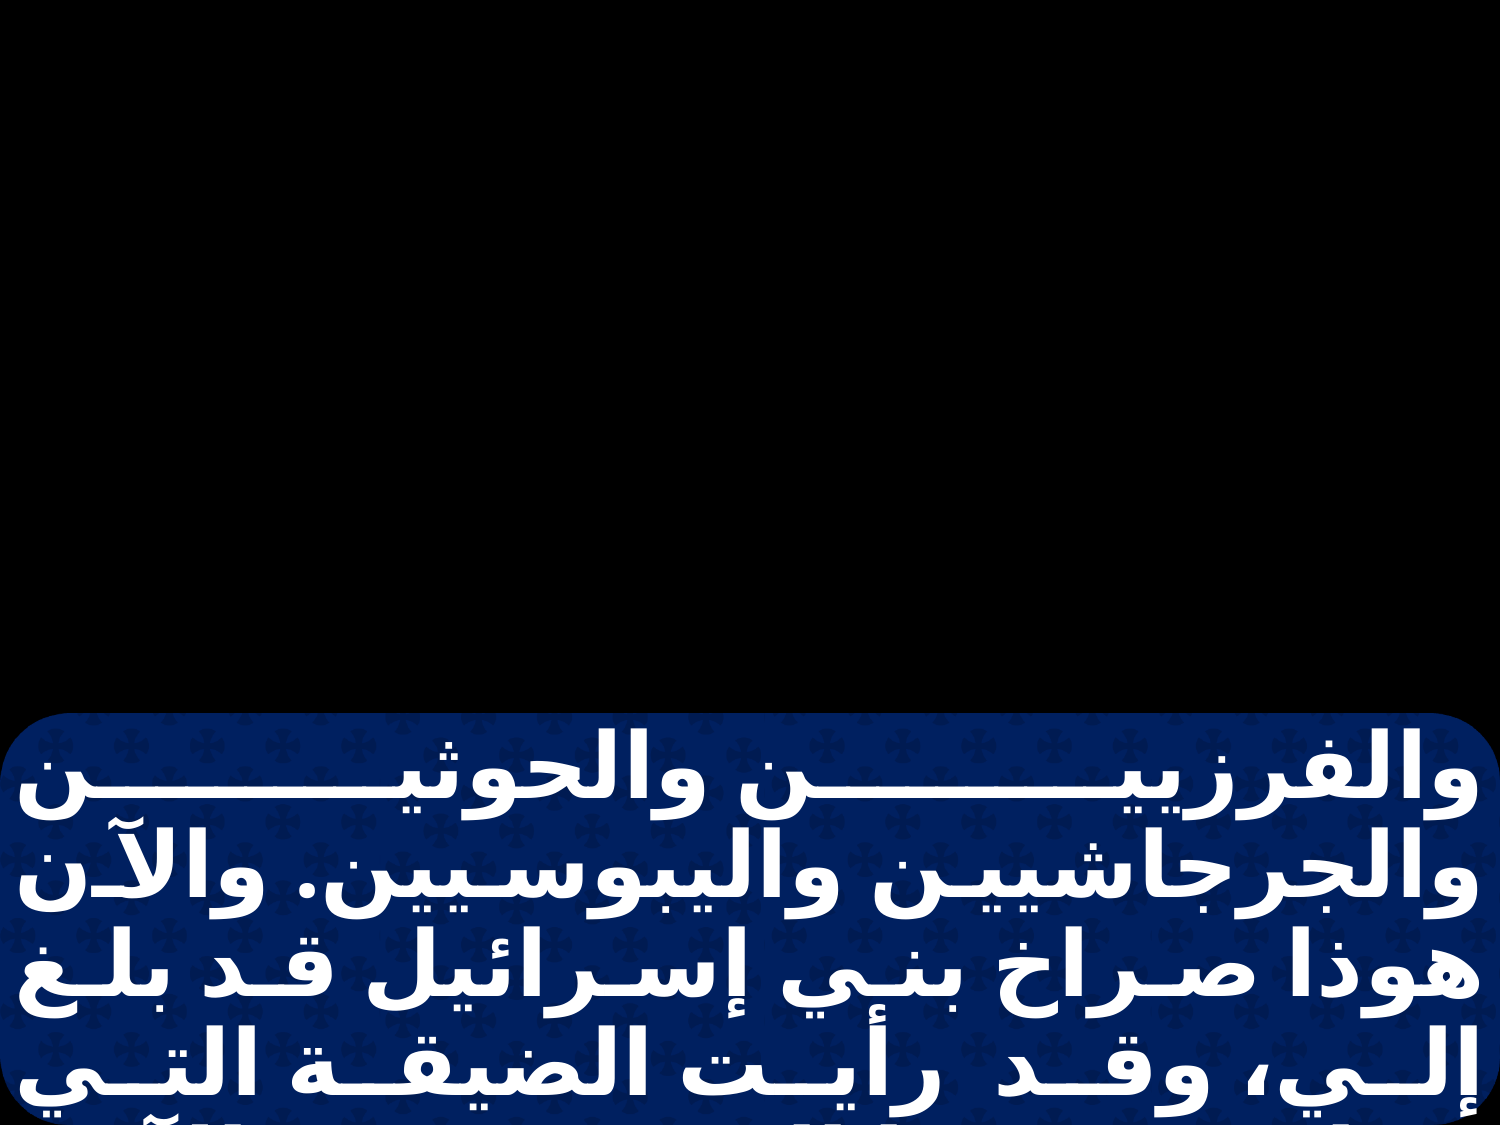

والفرزيين والحوثين والجرجاشيين واليبوسيين. والآن هوذا صراخ بني إسرائيل قد بلغ إلي، وقد  رأيت الضيقة التي يضايقهم بها المصريون، فالآن  هلم فأبعثك إلى فرعون ملك مصر وأخرج شعبي